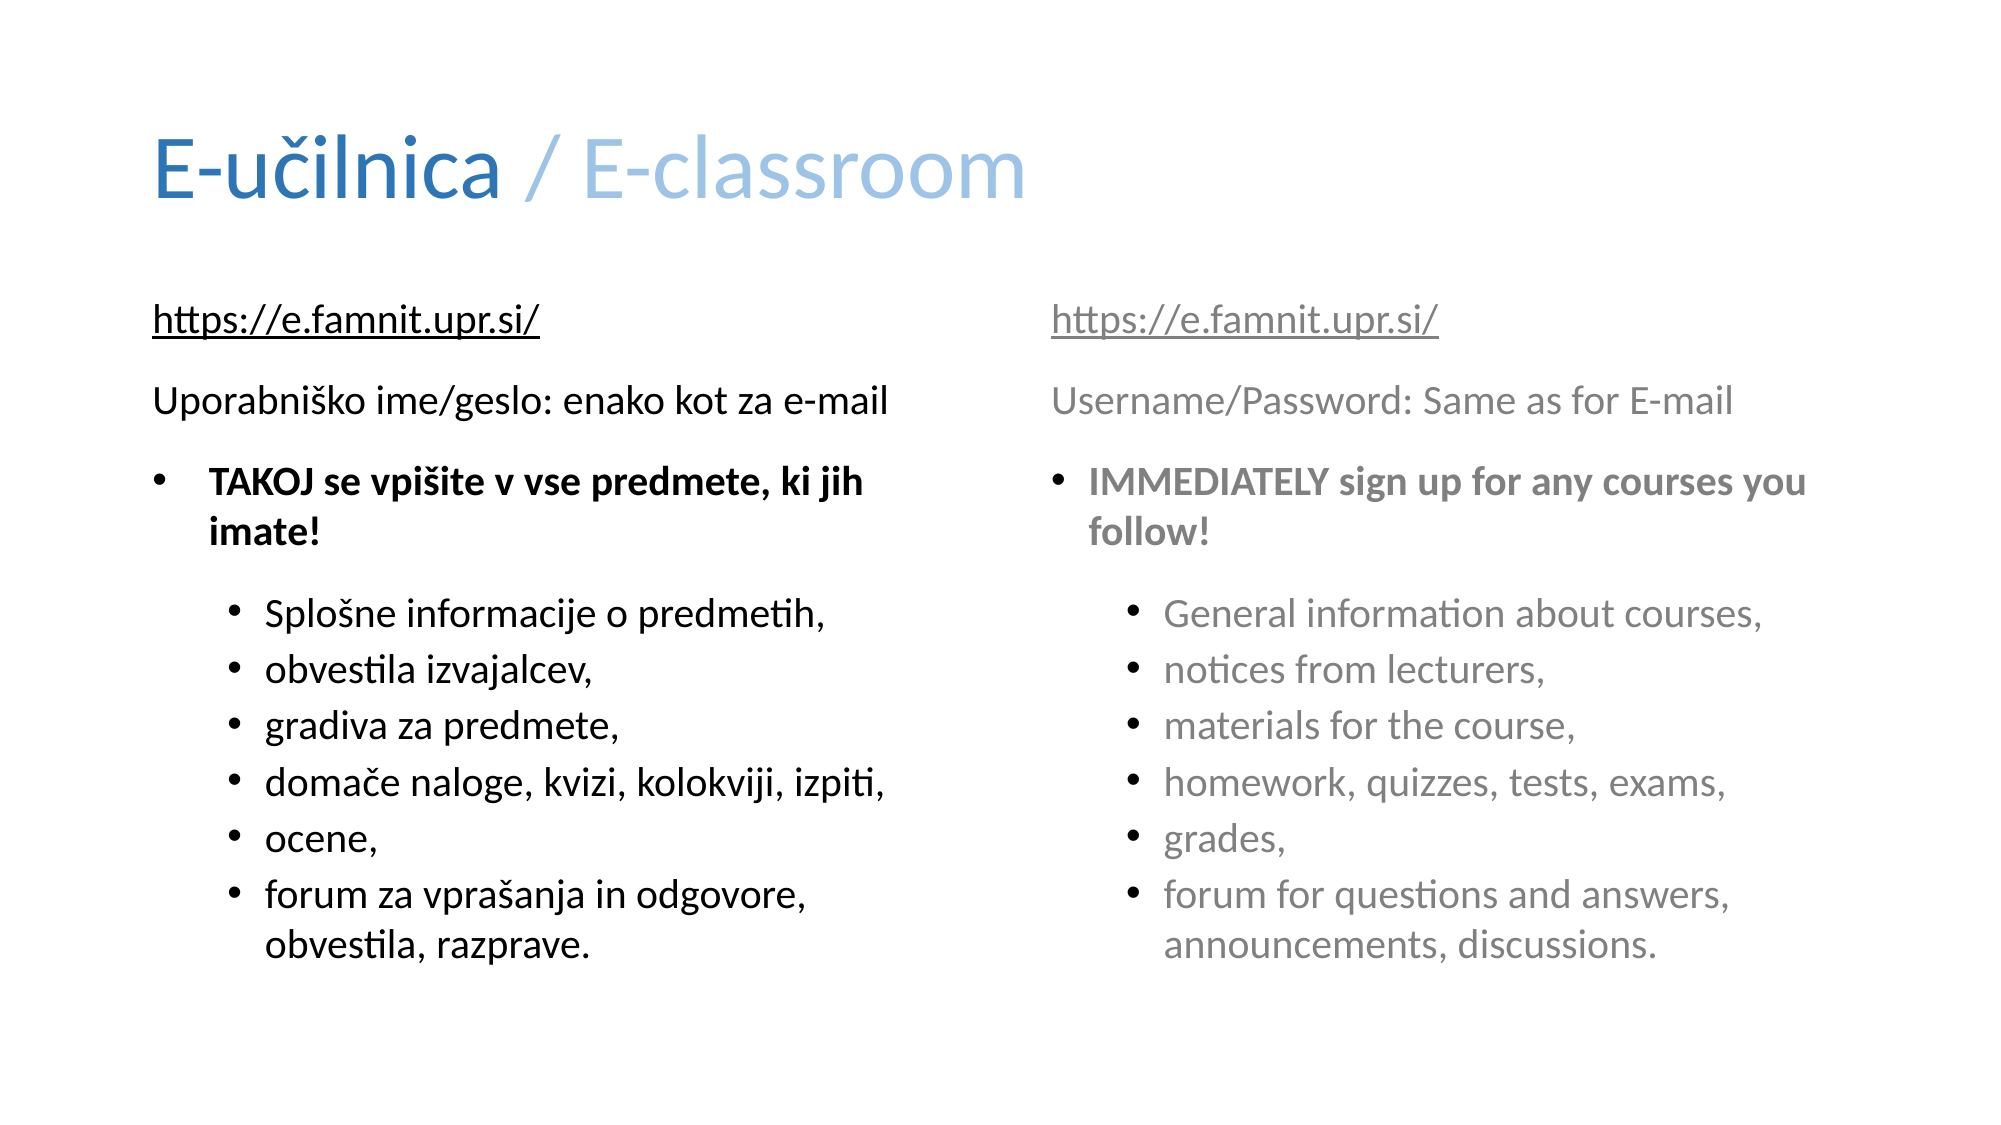

# E-učilnica / E-classroom
https://e.famnit.upr.si/
Uporabniško ime/geslo: enako kot za e-mail
TAKOJ se vpišite v vse predmete, ki jih imate!
Splošne informacije o predmetih,
obvestila izvajalcev,
gradiva za predmete,
domače naloge, kvizi, kolokviji, izpiti,
ocene,
forum za vprašanja in odgovore, obvestila, razprave.

https://e.famnit.upr.si/
Username/Password: Same as for E-mail
IMMEDIATELY sign up for any courses you follow!
General information about courses,
notices from lecturers,
materials for the course,
homework, quizzes, tests, exams,
grades,
forum for questions and answers, announcements, discussions.